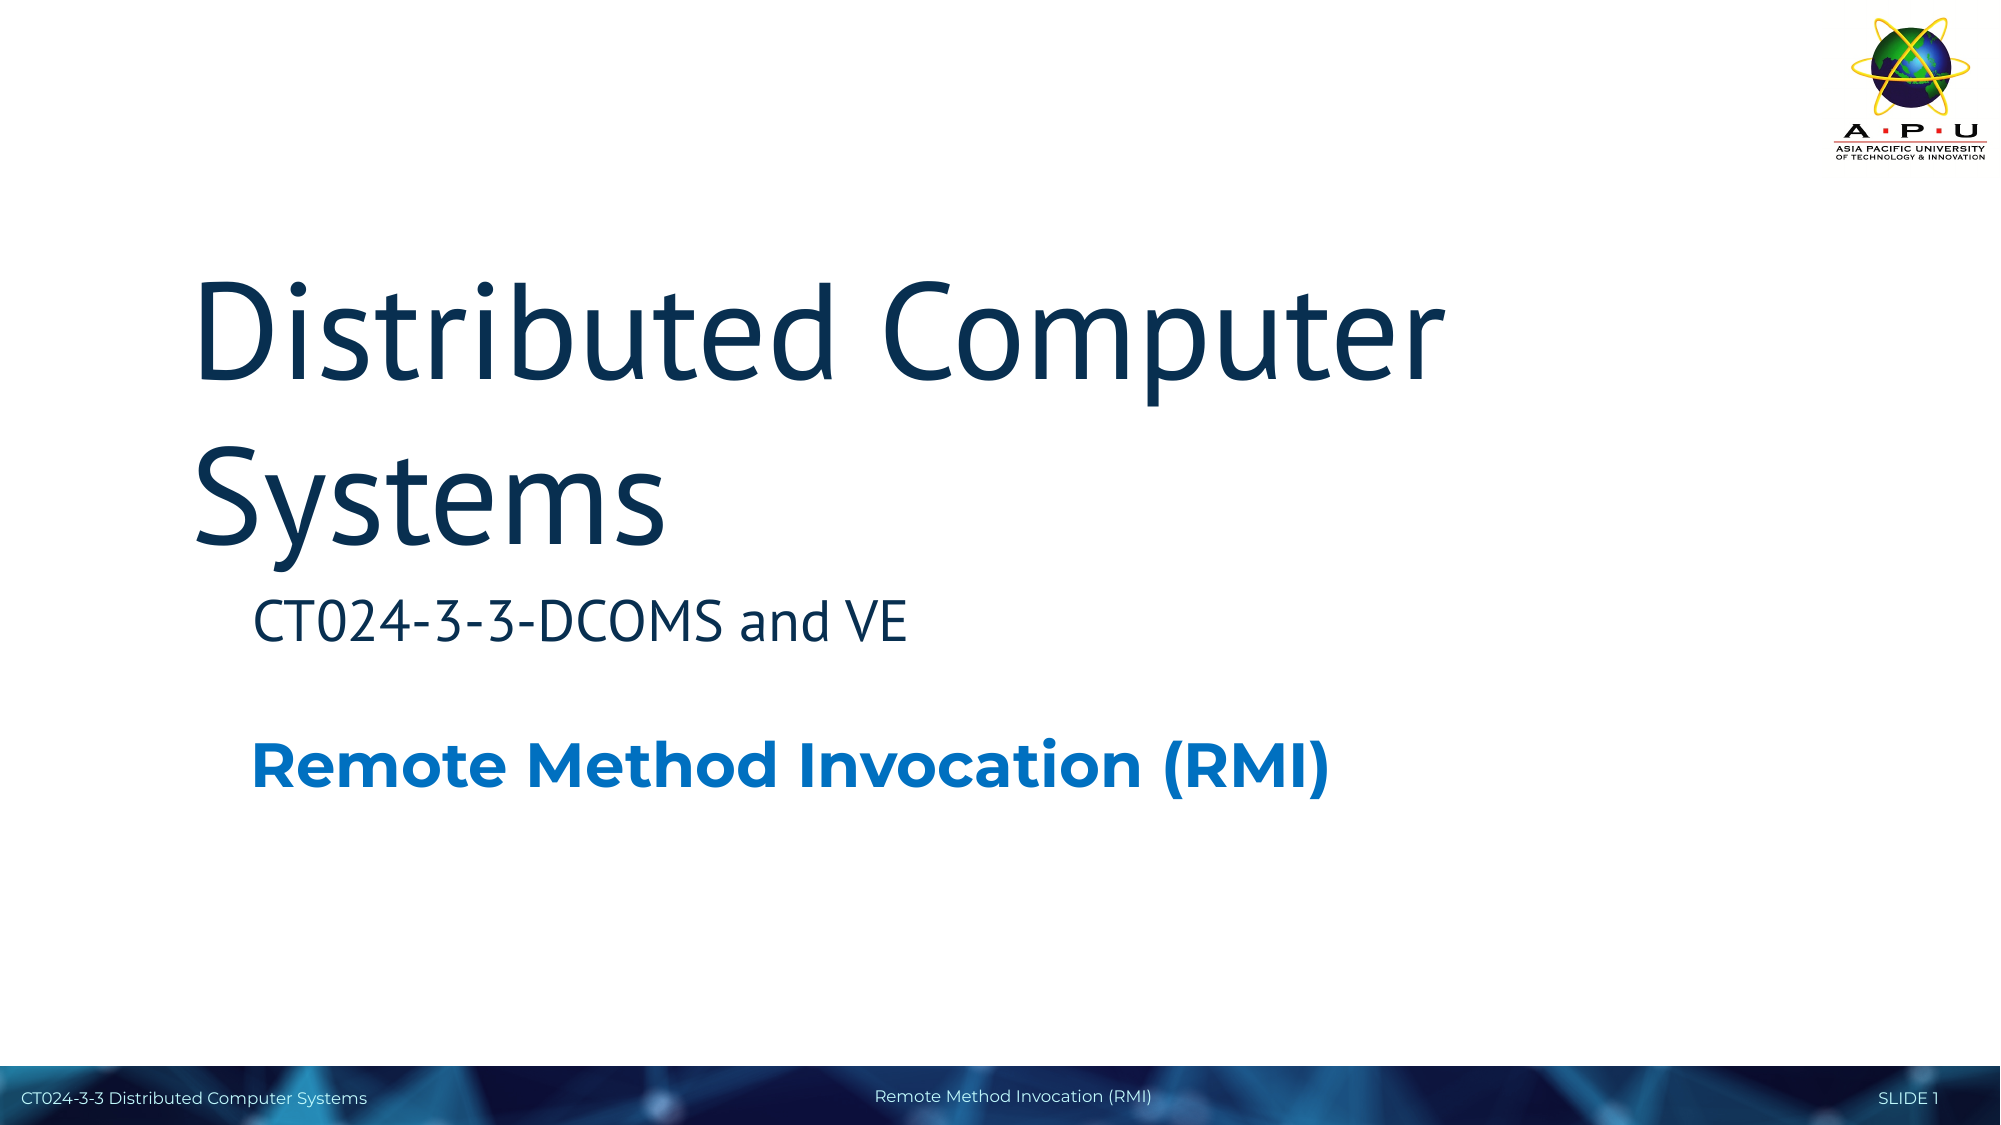

Distributed Computer   Systems
    CT024-3-3-DCOMS and VE

Remote Method Invocation (RMI)